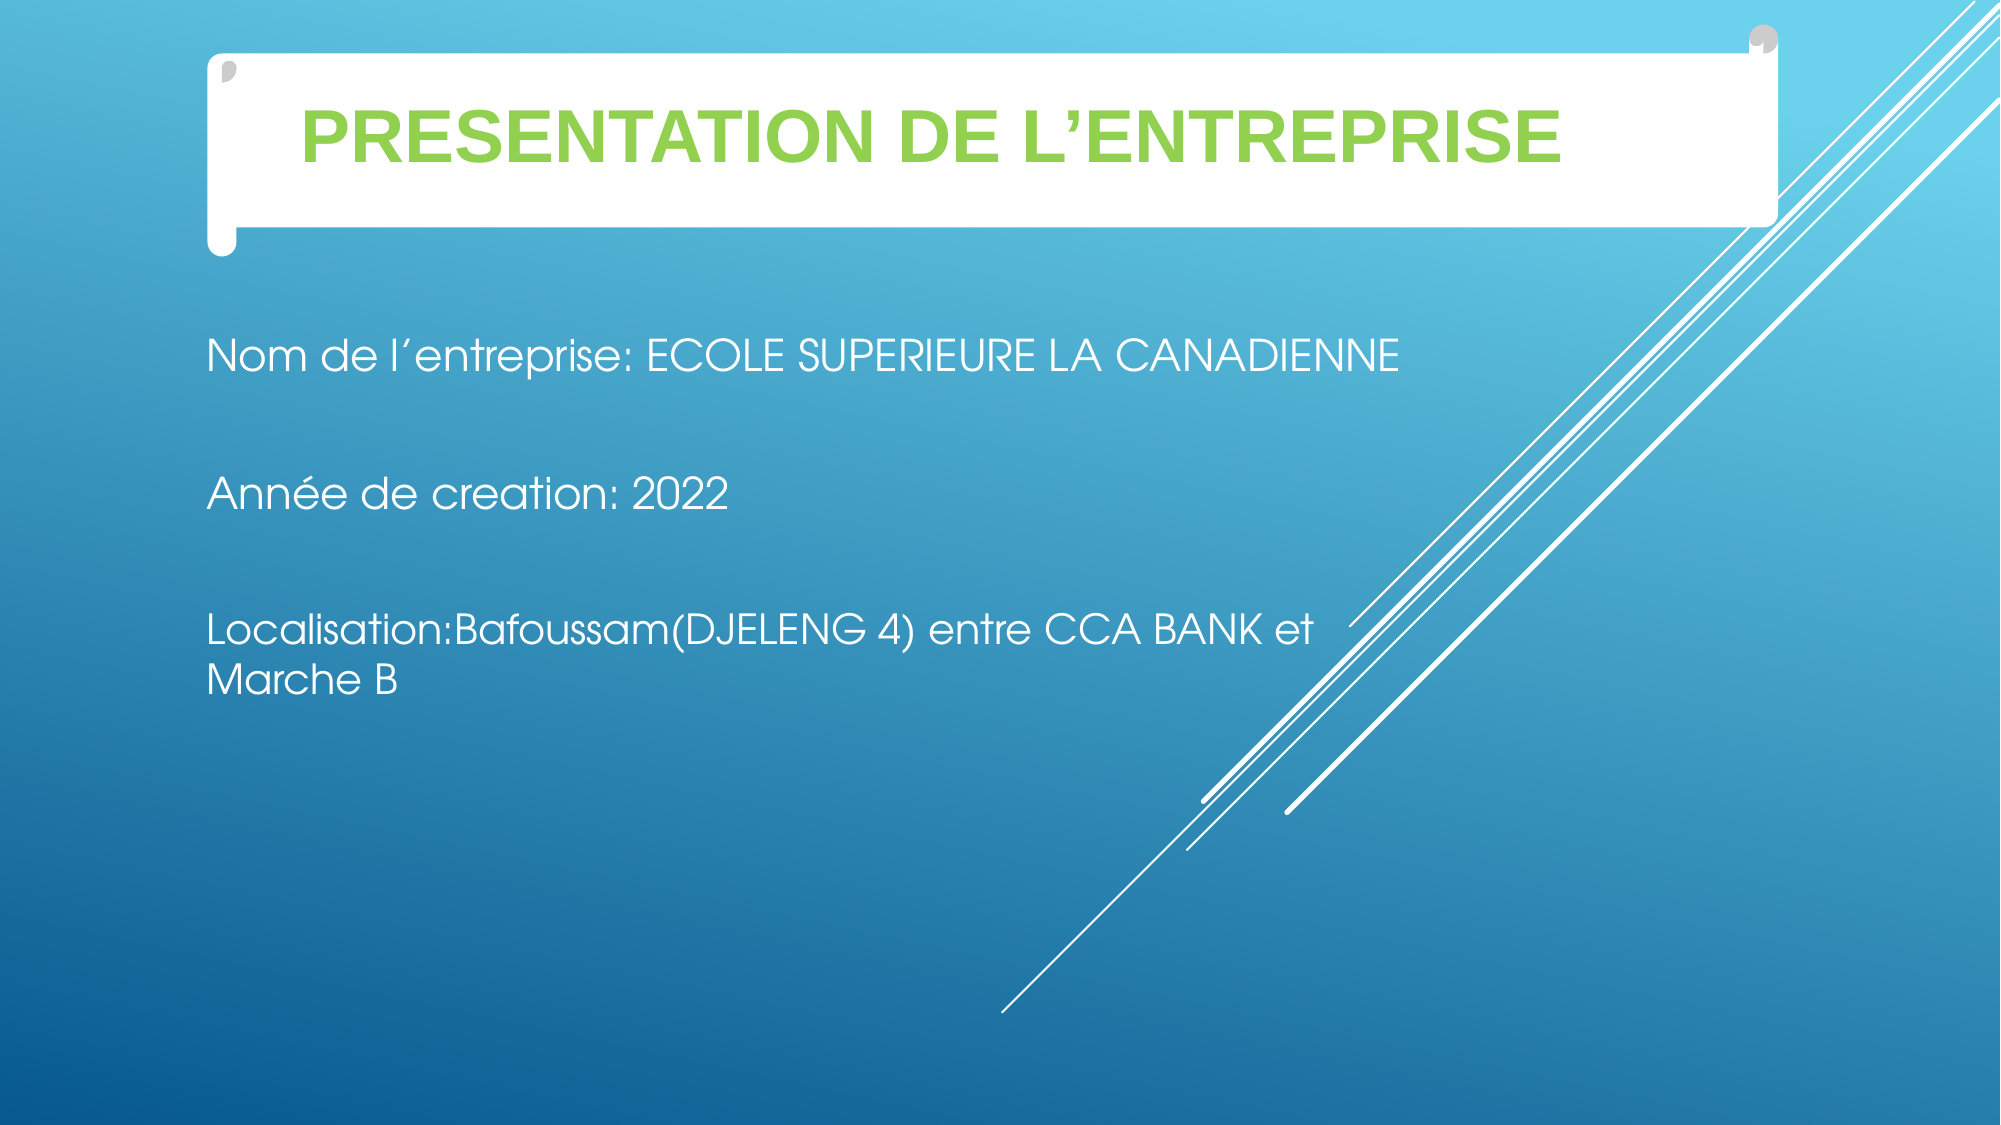

PRESENTATION DE L’ENTREPRISE
Nom de l’entreprise: ECOLE SUPERIEURE LA CANADIENNE
Année de creation: 2022
Localisation:Bafoussam(DJELENG 4) entre CCA BANK et Marche B